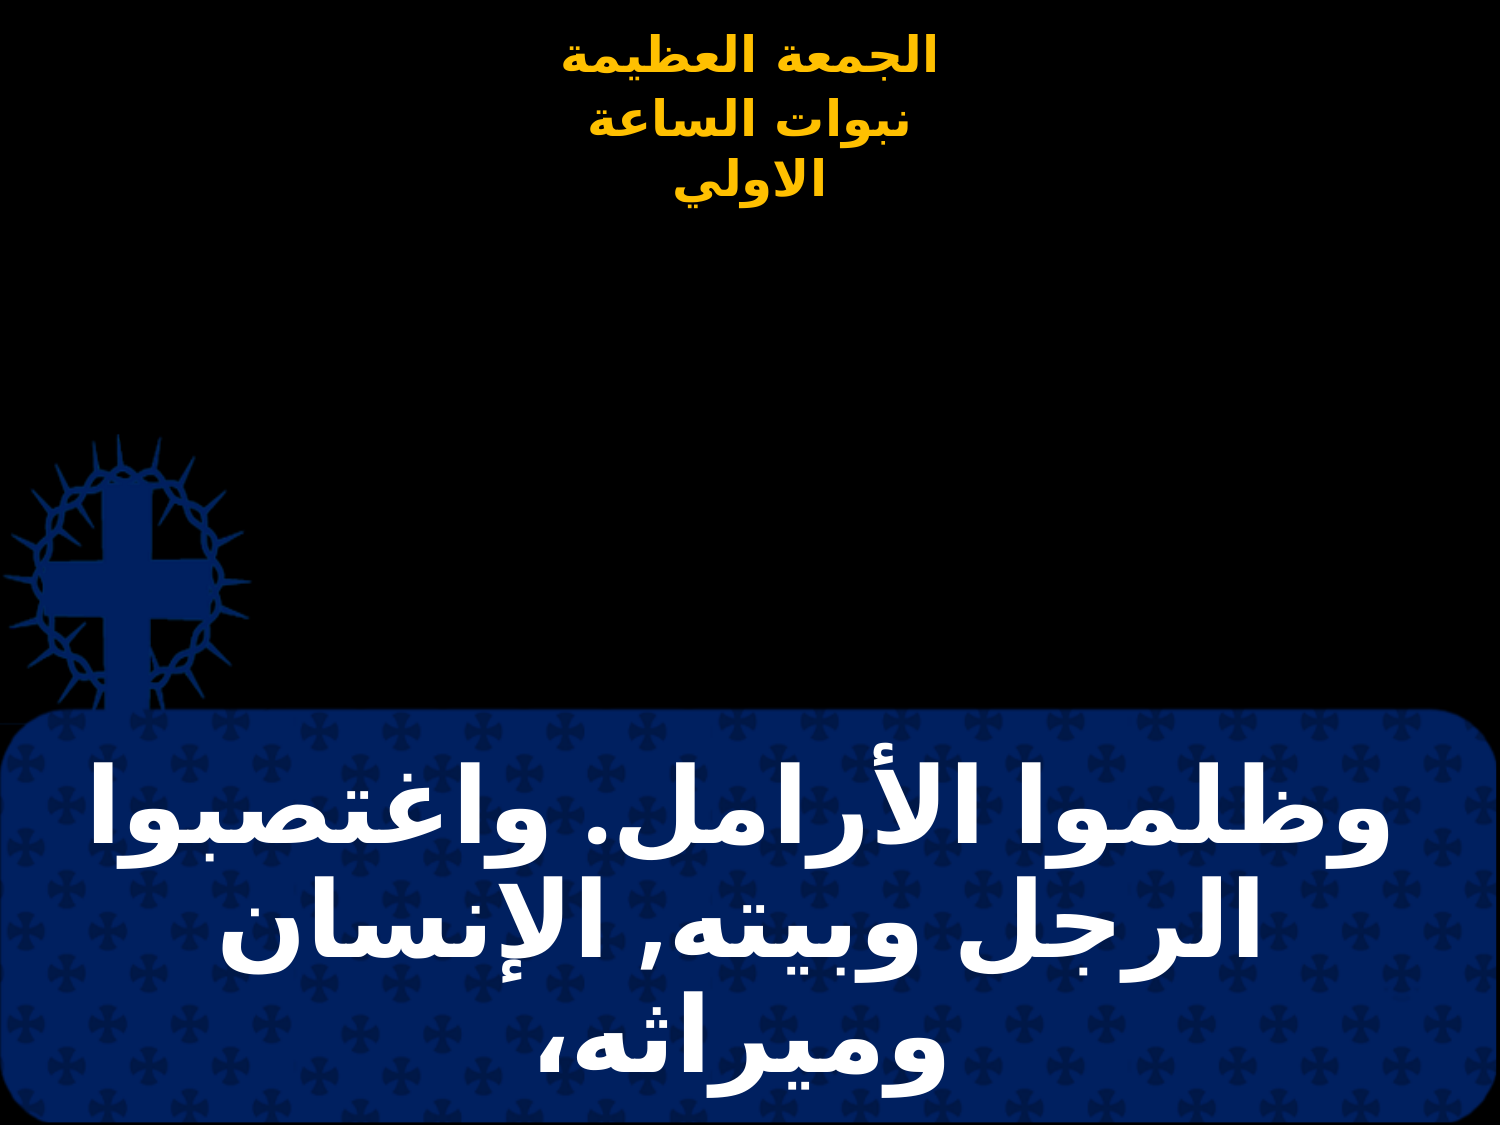

# وظلموا الأرامل. واغتصبوا الرجل وبيته, الإنسان وميراثه،